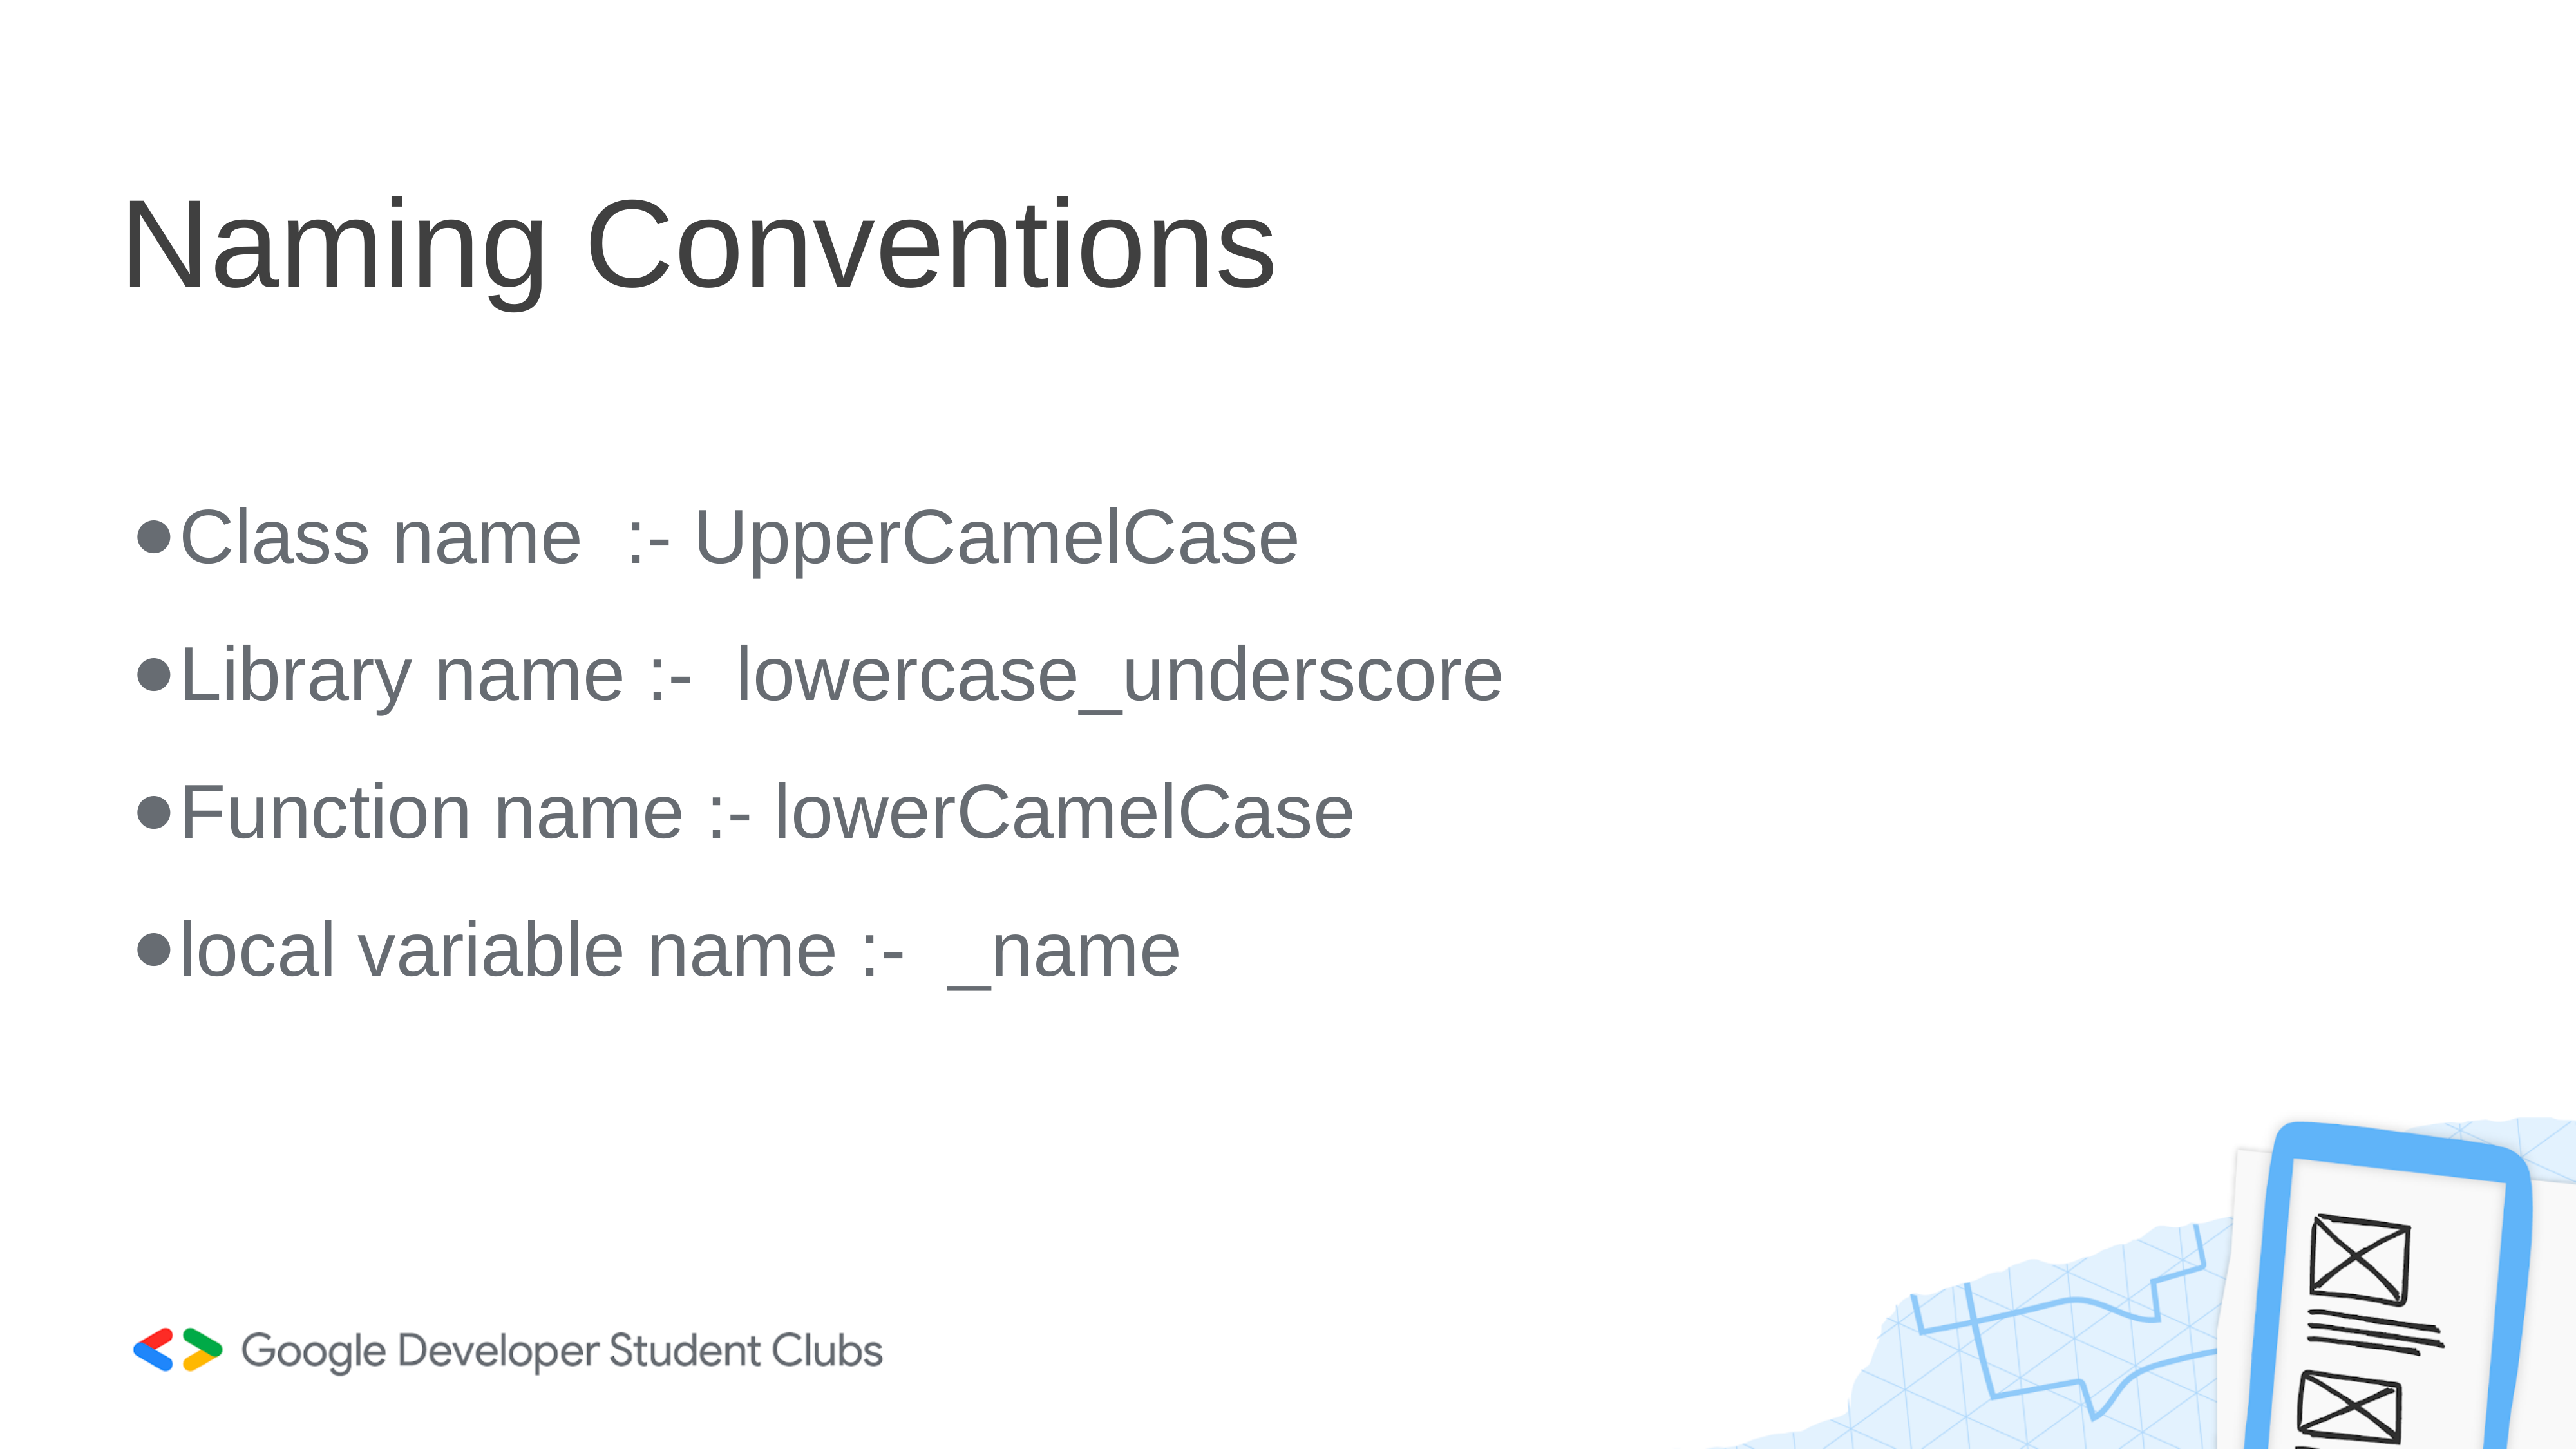

# Naming Conventions
Class name  :- UpperCamelCase
Library name :-  lowercase_underscore
Function name :- lowerCamelCase
local variable name :-  _name